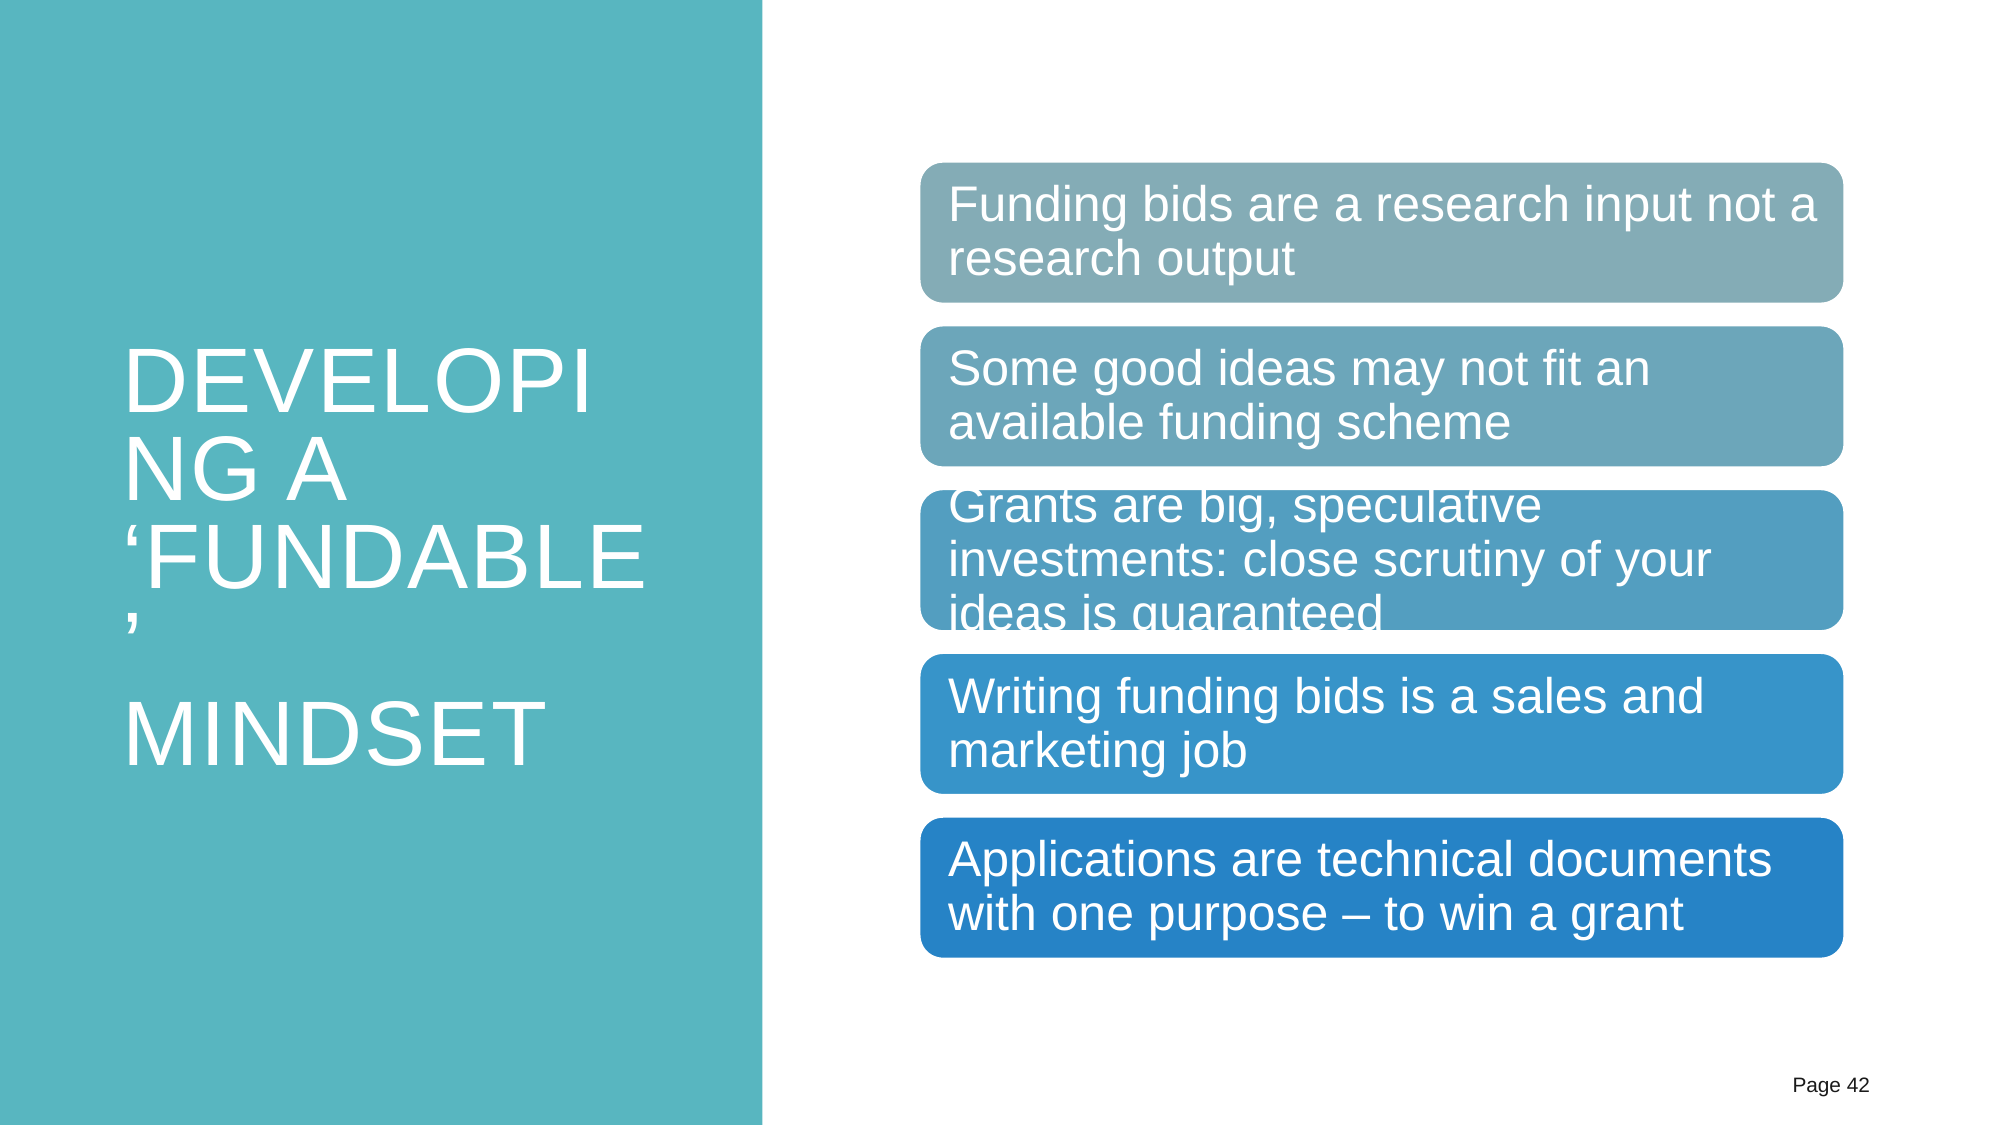

# DEVELOPING A ‘FUNdable’ MINDSET
Funding bids are a research input not a research output
Some good ideas may not fit an available funding scheme
Grants are big, speculative investments: close scrutiny of your ideas is guaranteed
Writing funding bids is a sales and marketing job
Applications are technical documents with one purpose – to win a grant

Page 42